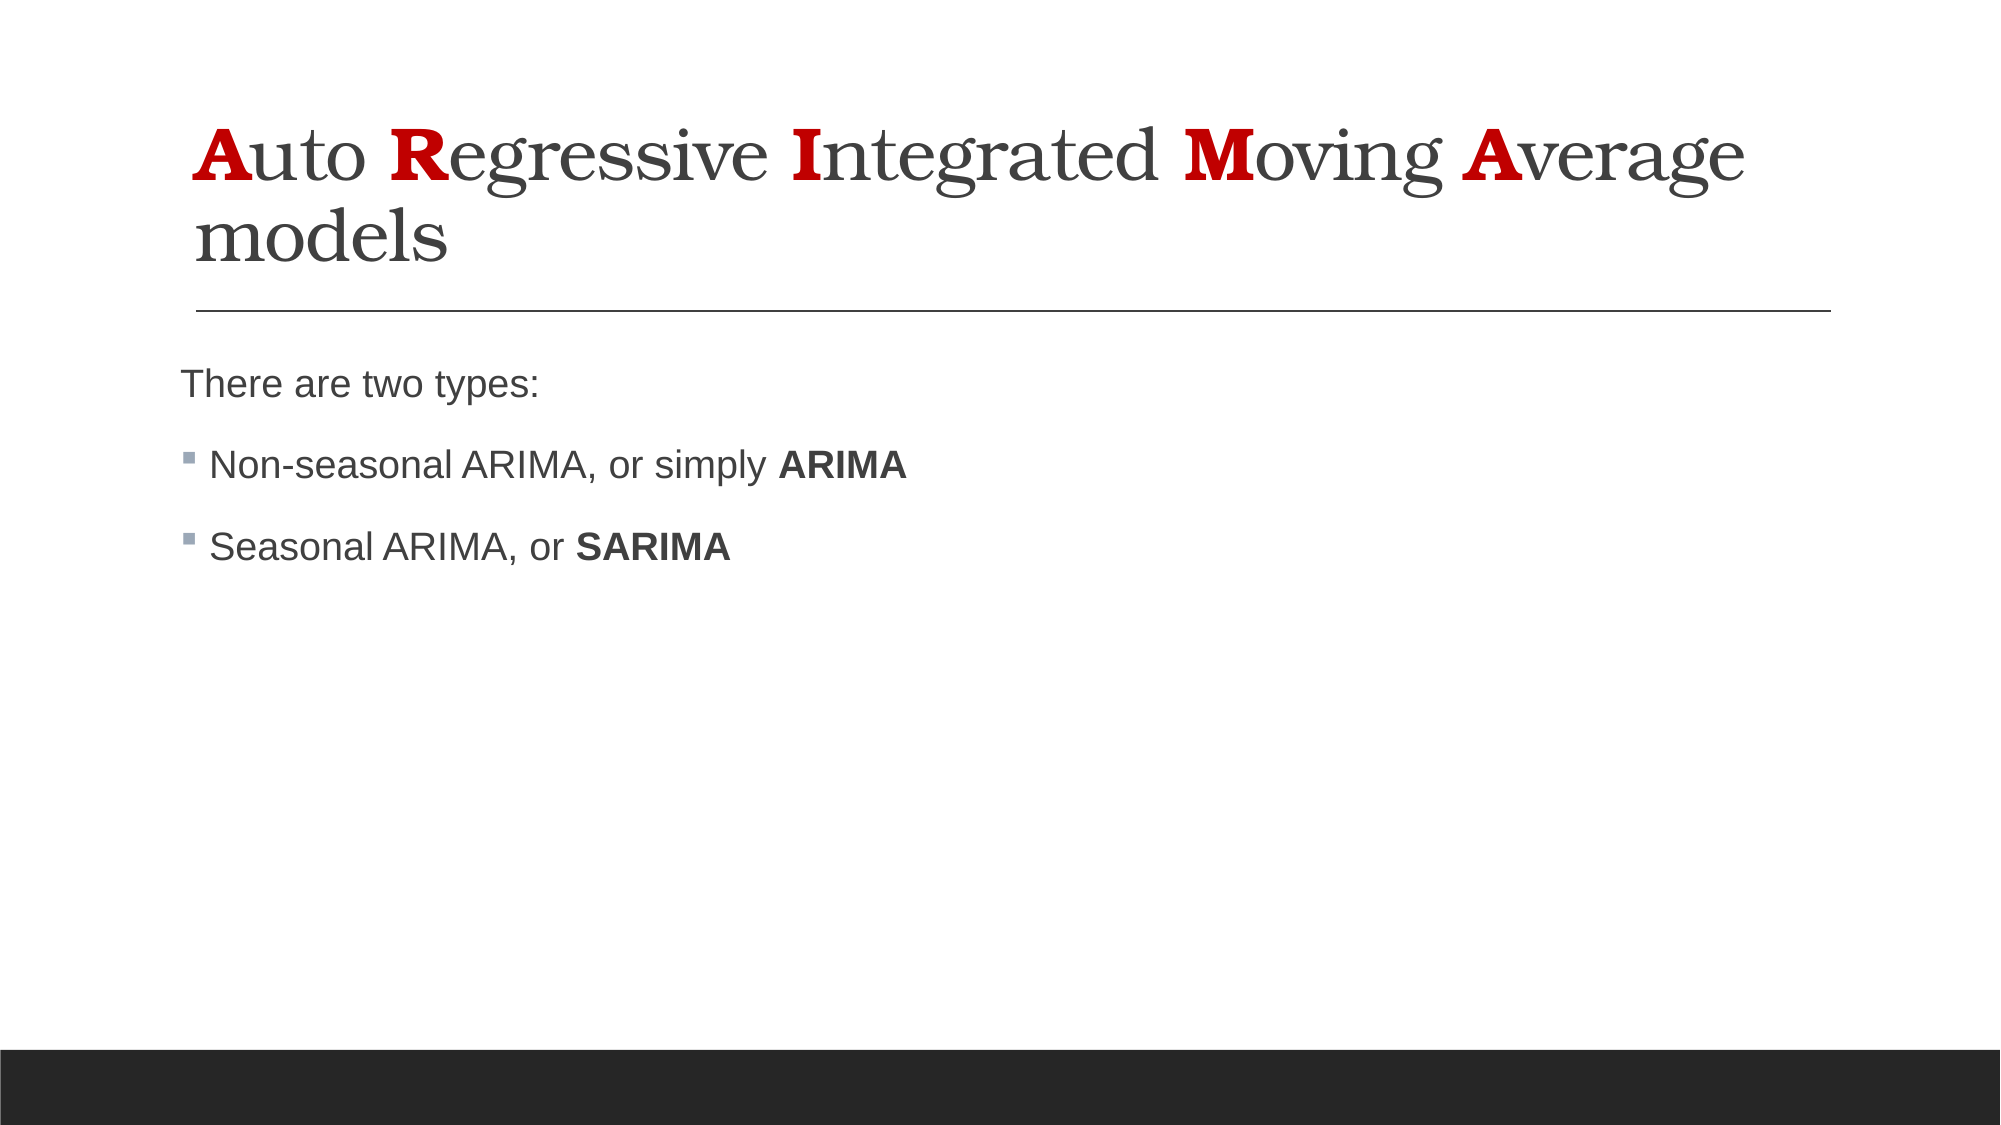

# Auto Regressive Integrated Moving Average models
There are two types:
 Non-seasonal ARIMA, or simply ARIMA
 Seasonal ARIMA, or SARIMA